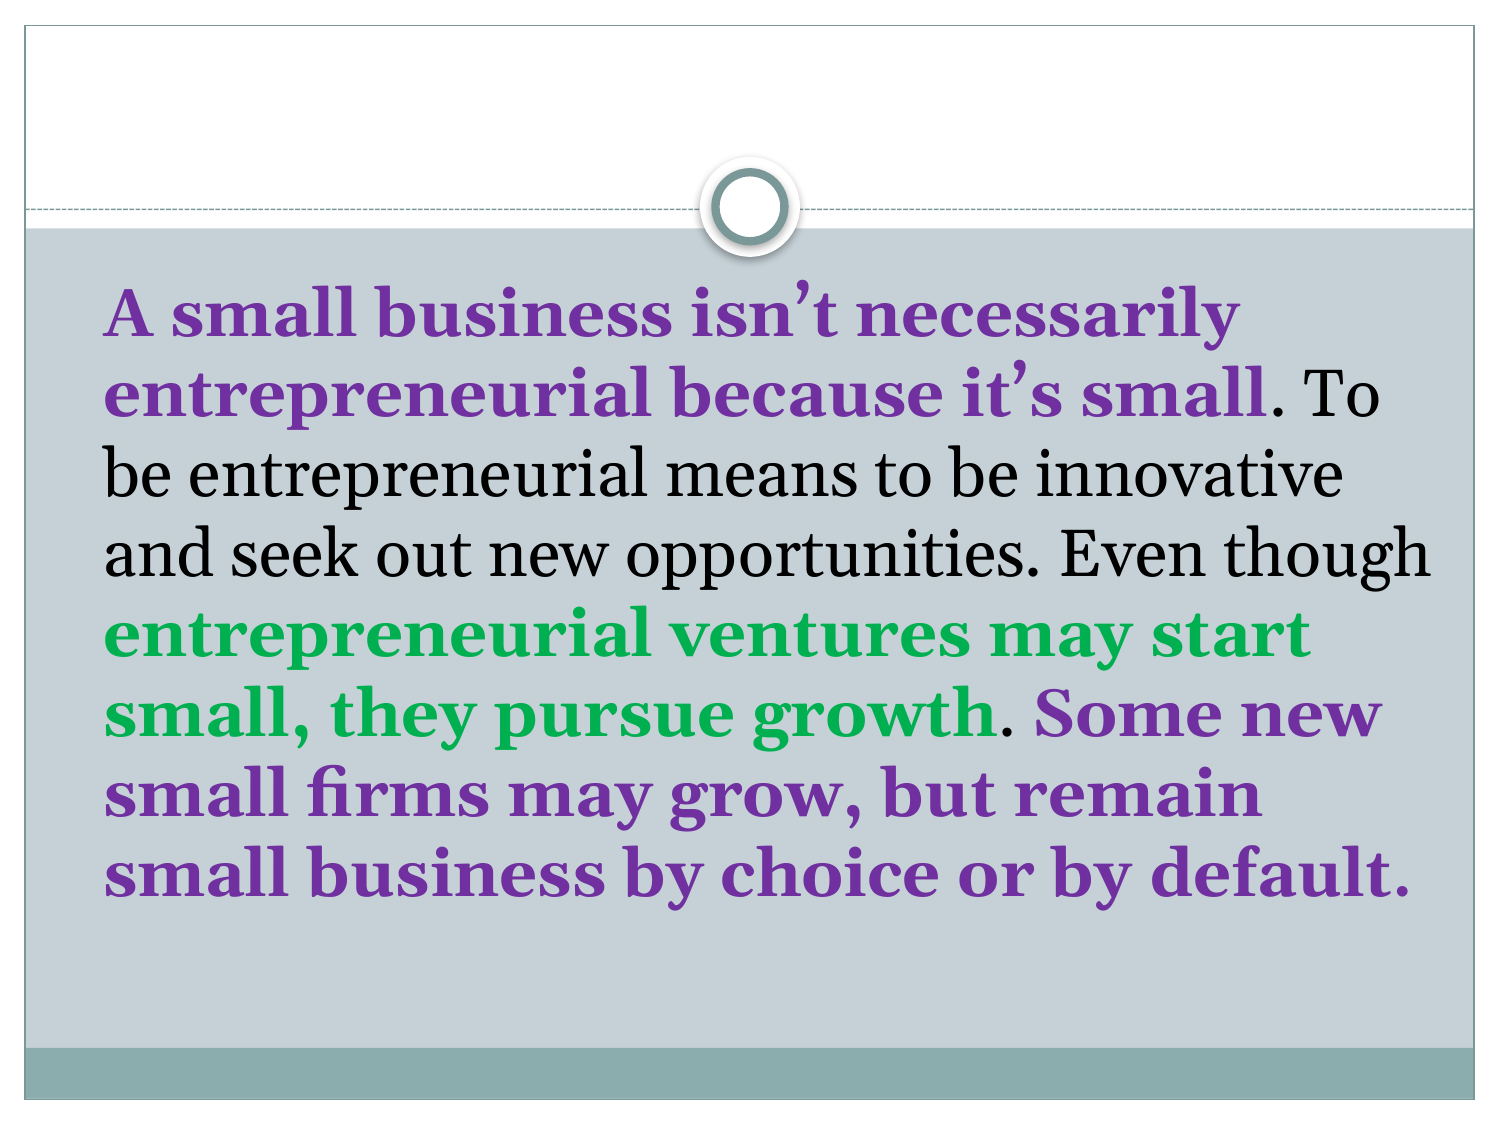

A small business isn’t necessarily entrepreneurial because it’s small. To be entrepreneurial means to be innovative and seek out new opportunities. Even though entrepreneurial ventures may start small, they pursue growth. Some new small firms may grow, but remain small business by choice or by default.